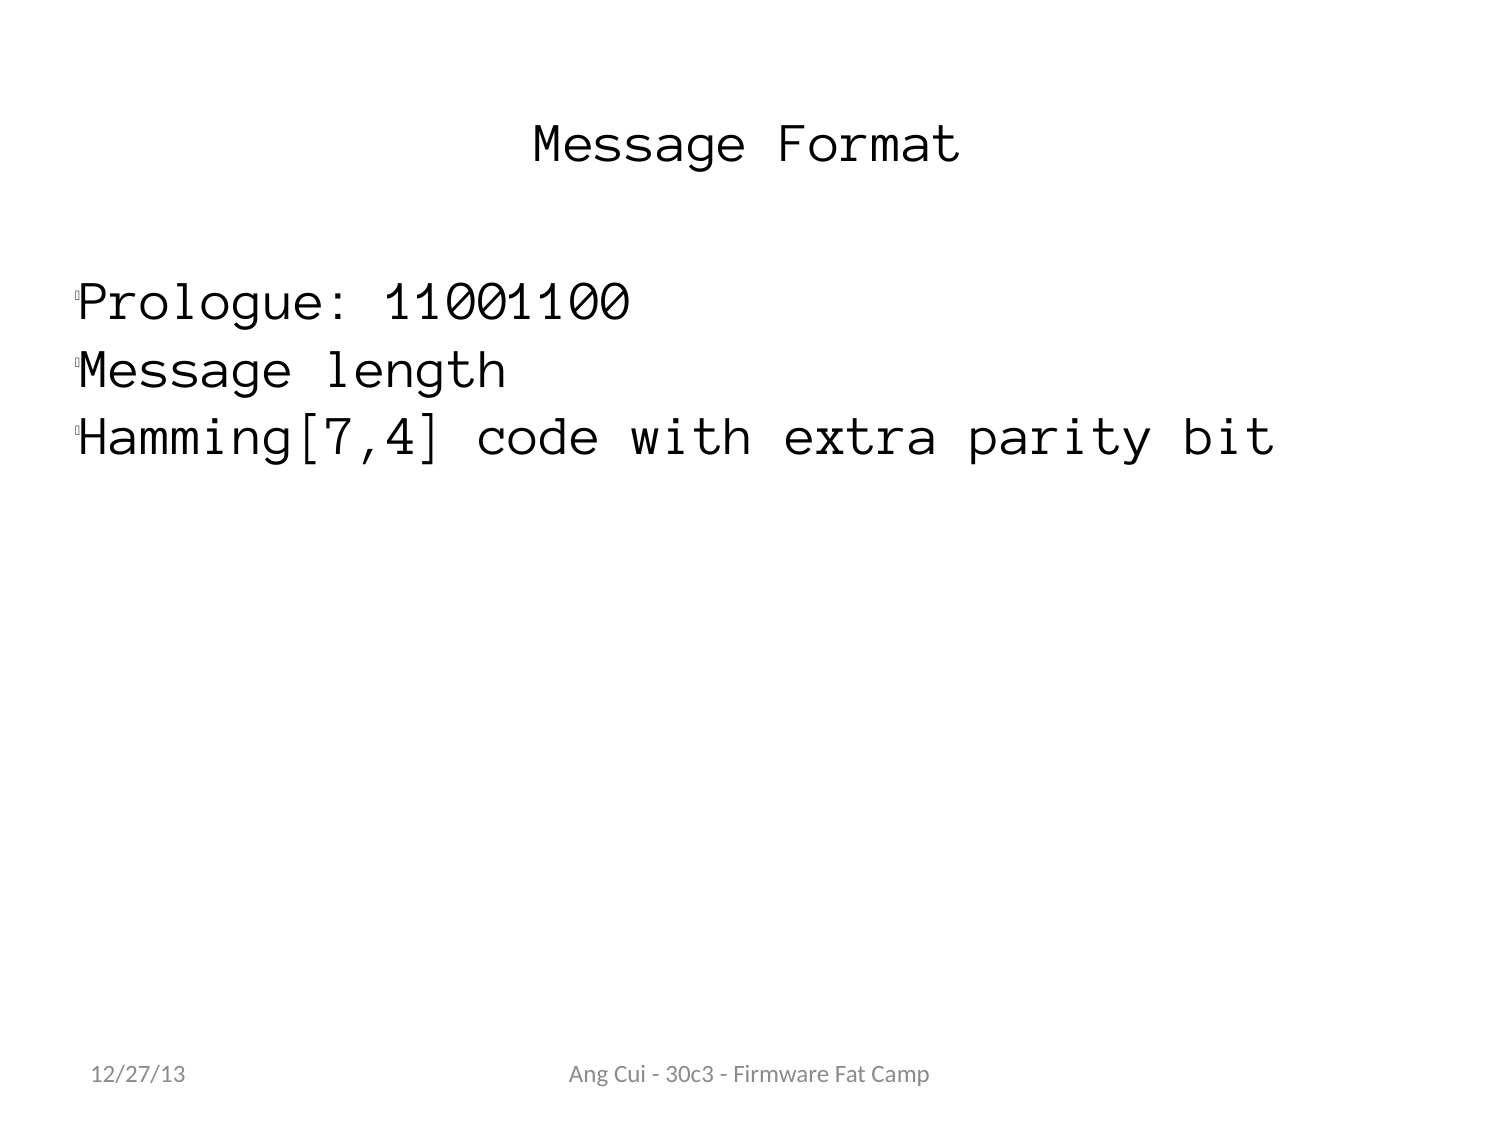

Message Format
Prologue: 11001100
Message length
Hamming[7,4] code with extra parity bit
12/27/13
Ang Cui - 30c3 - Firmware Fat Camp